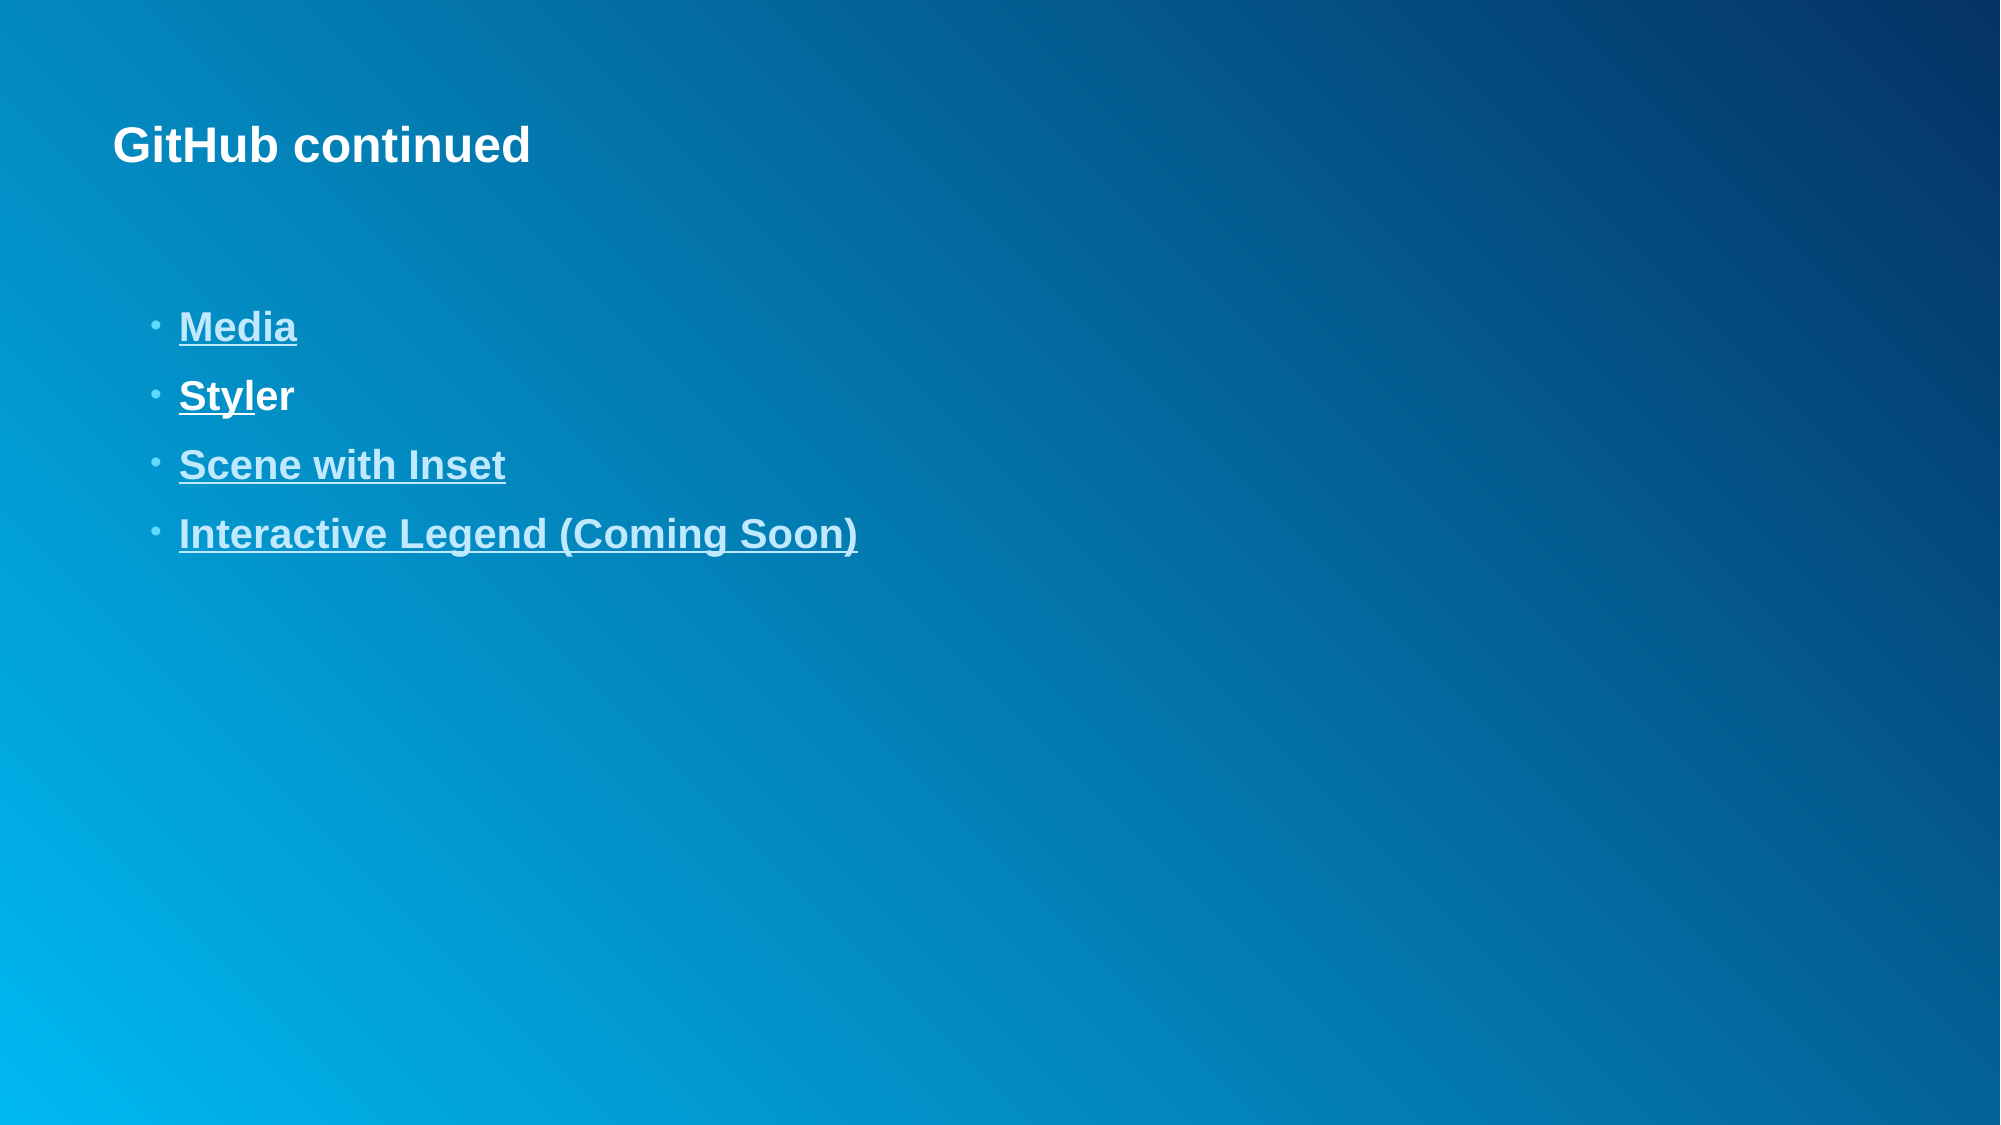

# GitHub continued
Media
Styler
Scene with Inset
Interactive Legend (Coming Soon)